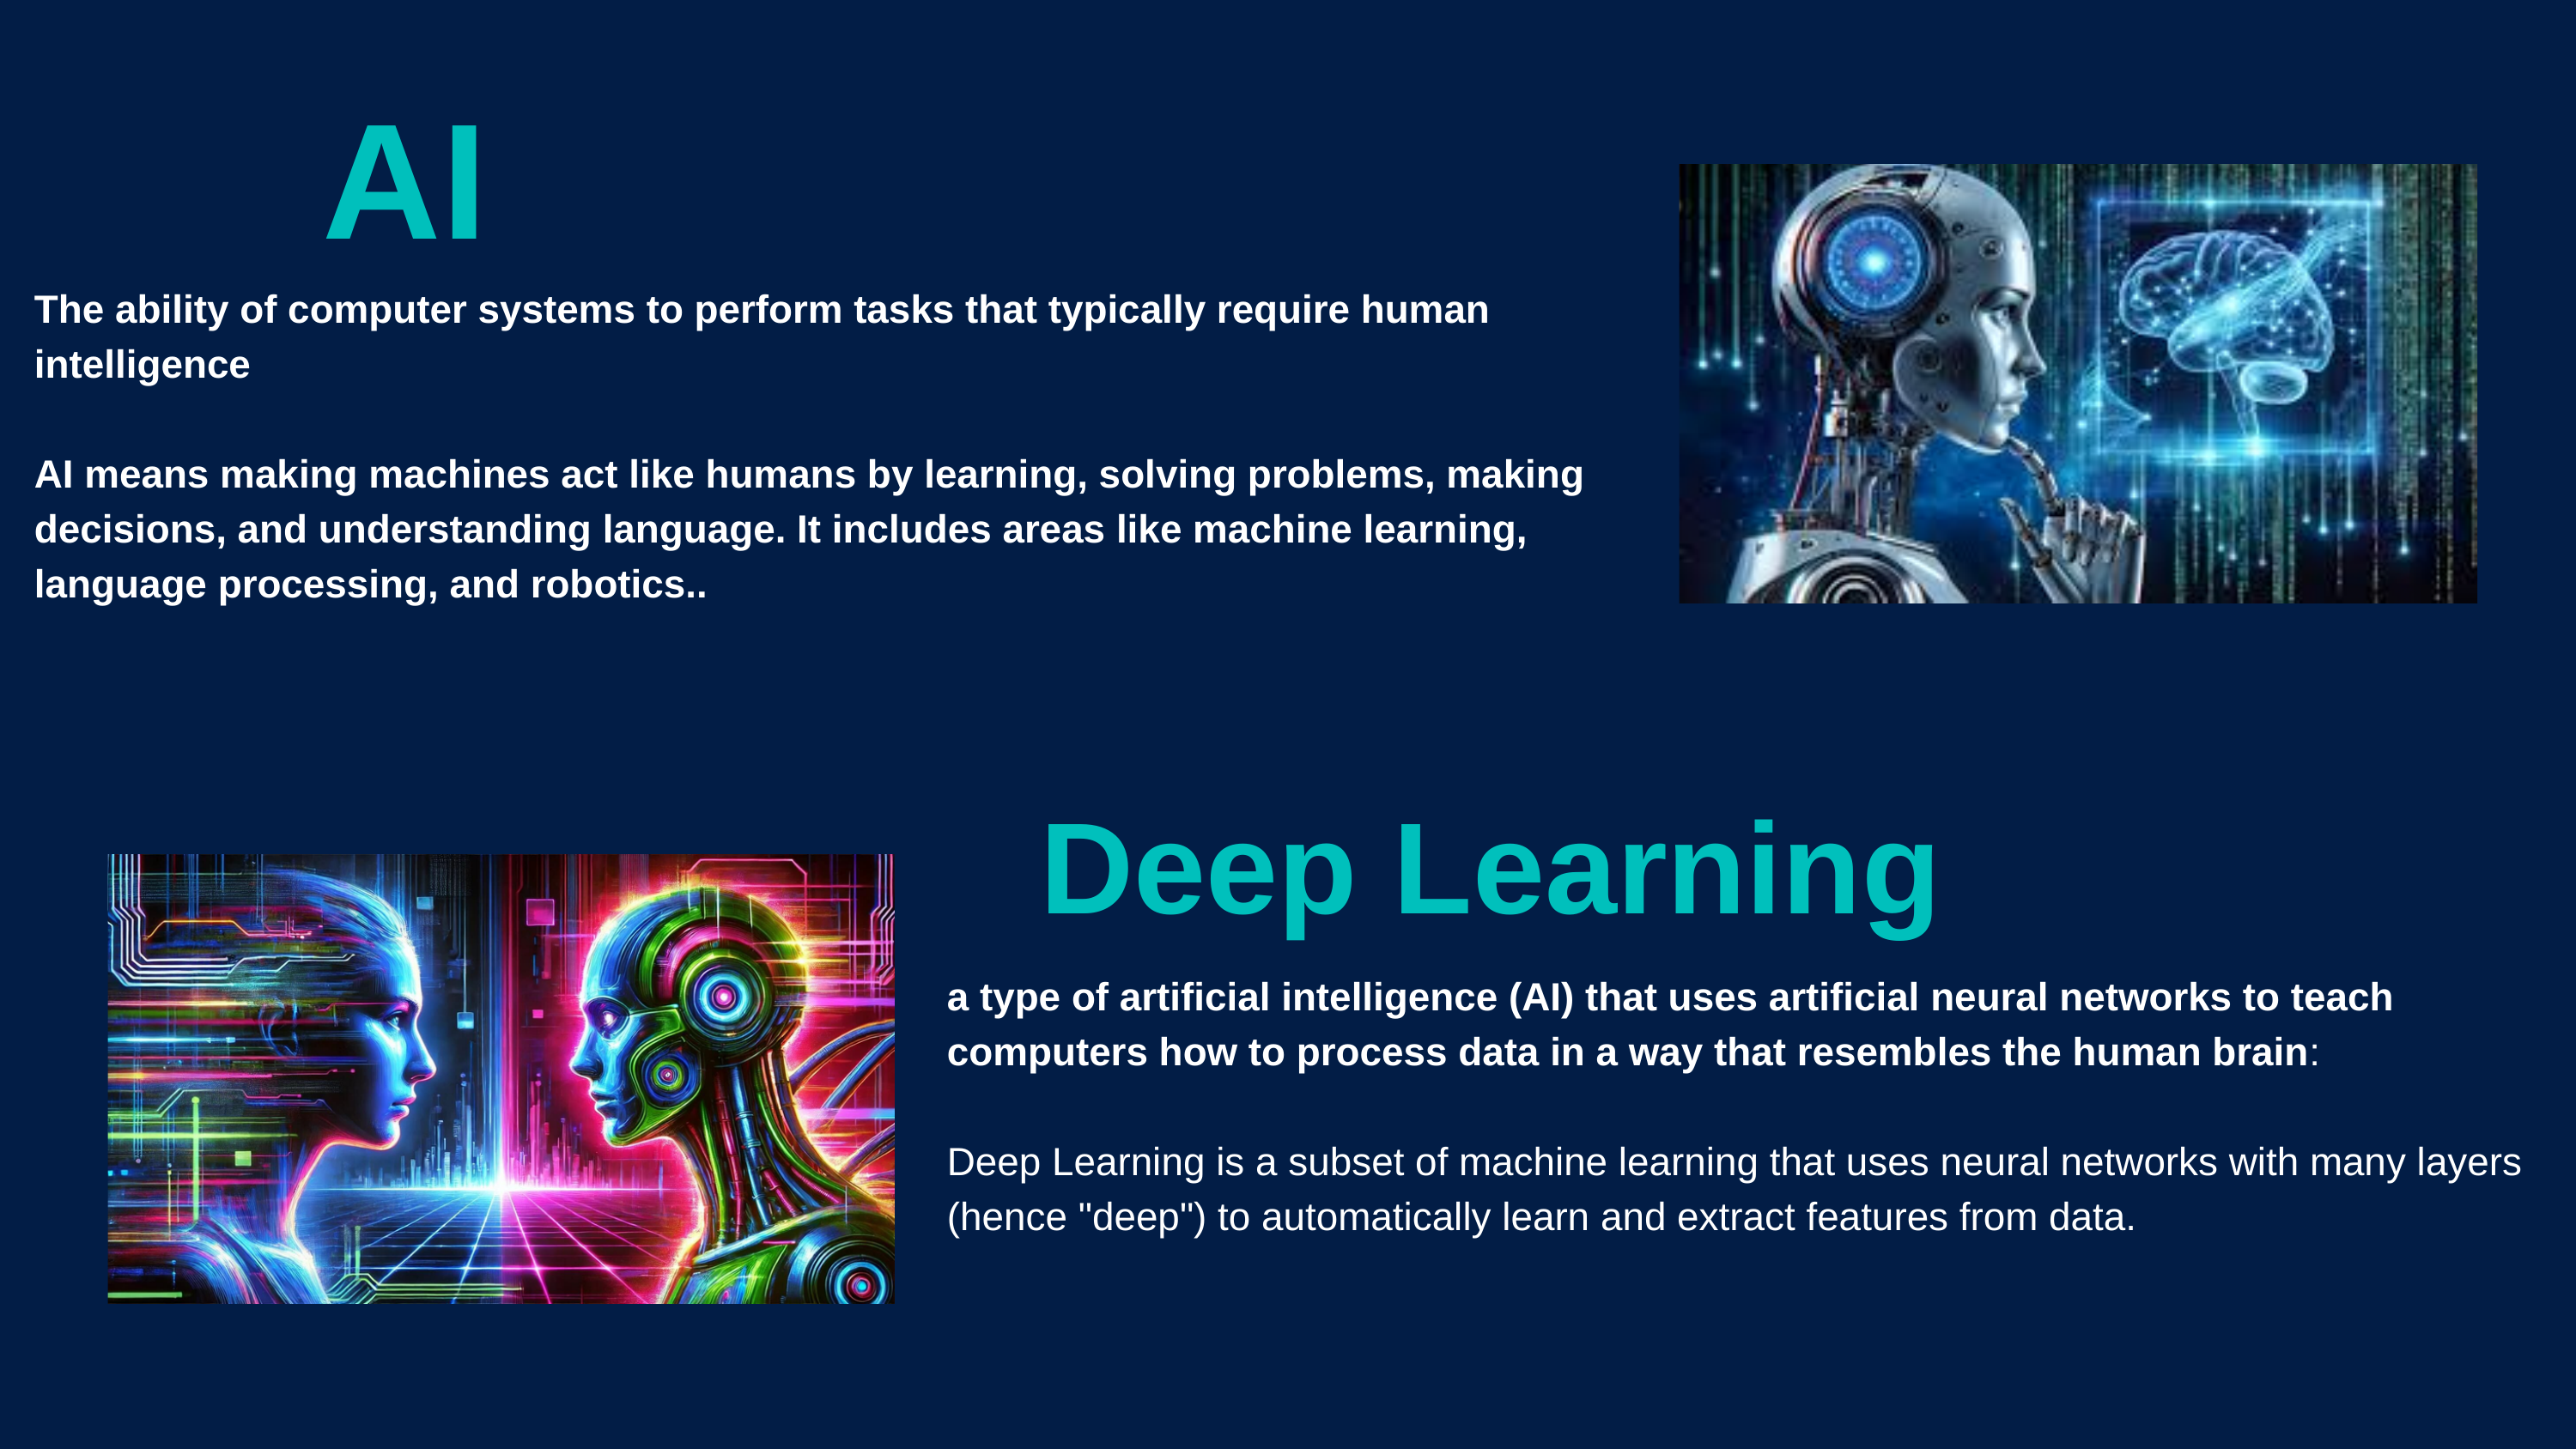

AI

The ability of computer systems to perform tasks that typically require human intelligence

AI means making machines act like humans by learning, solving problems, making decisions, and understanding language. It includes areas like machine learning, language processing, and robotics..
Deep Learning

a type of artificial intelligence (AI) that uses artificial neural networks to teach computers how to process data in a way that resembles the human brain:

Deep Learning is a subset of machine learning that uses neural networks with many layers (hence "deep") to automatically learn and extract features from data.